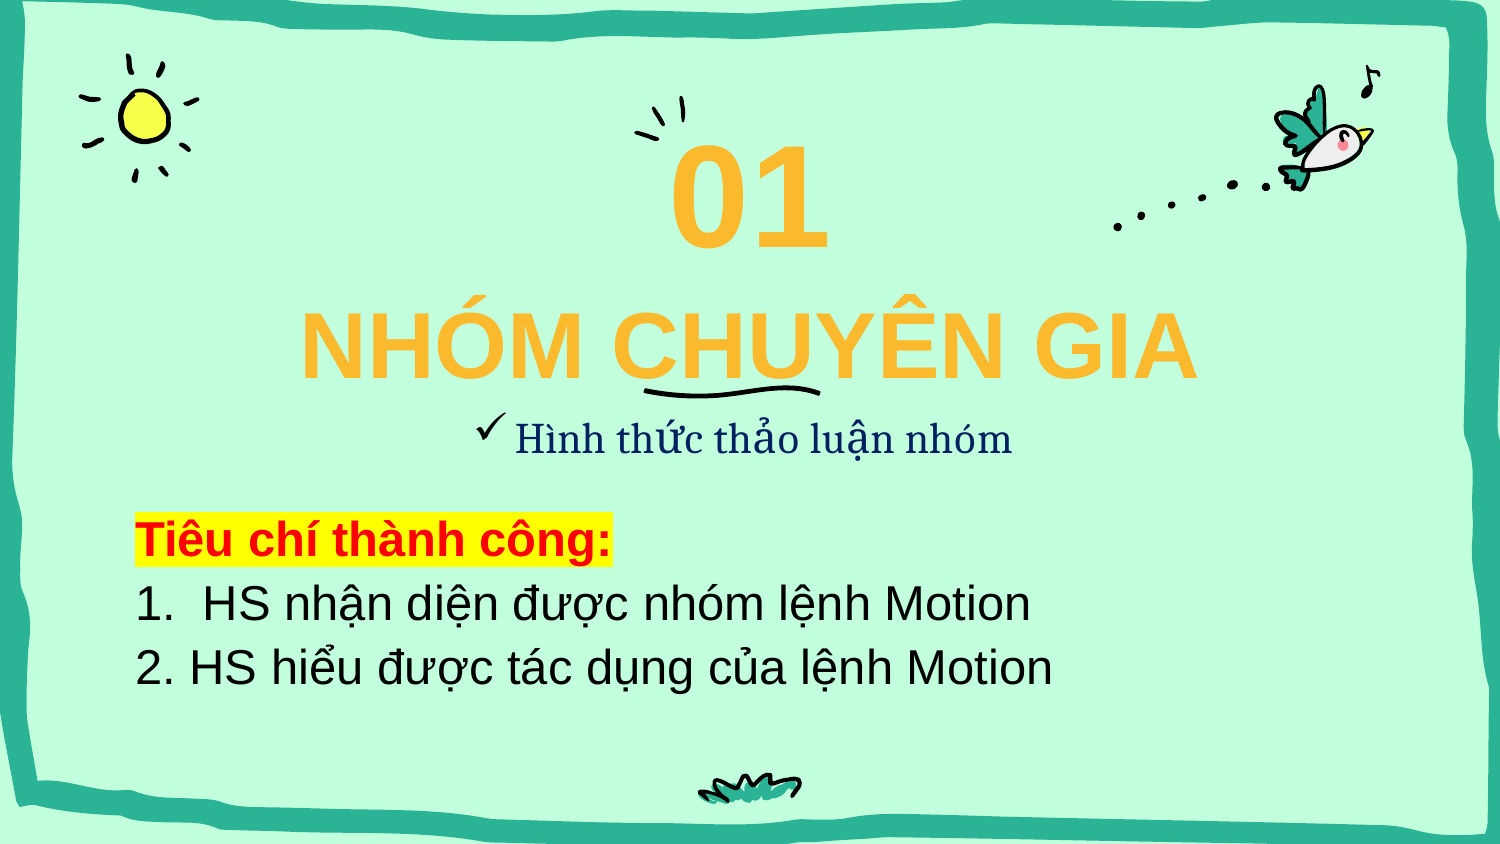

01
# NHÓM CHUYÊN GIA

Hình thức thảo luận nhóm
Tiêu chí thành công:
1.  HS nhận diện được nhóm lệnh Motion
2. HS hiểu được tác dụng của lệnh Motion